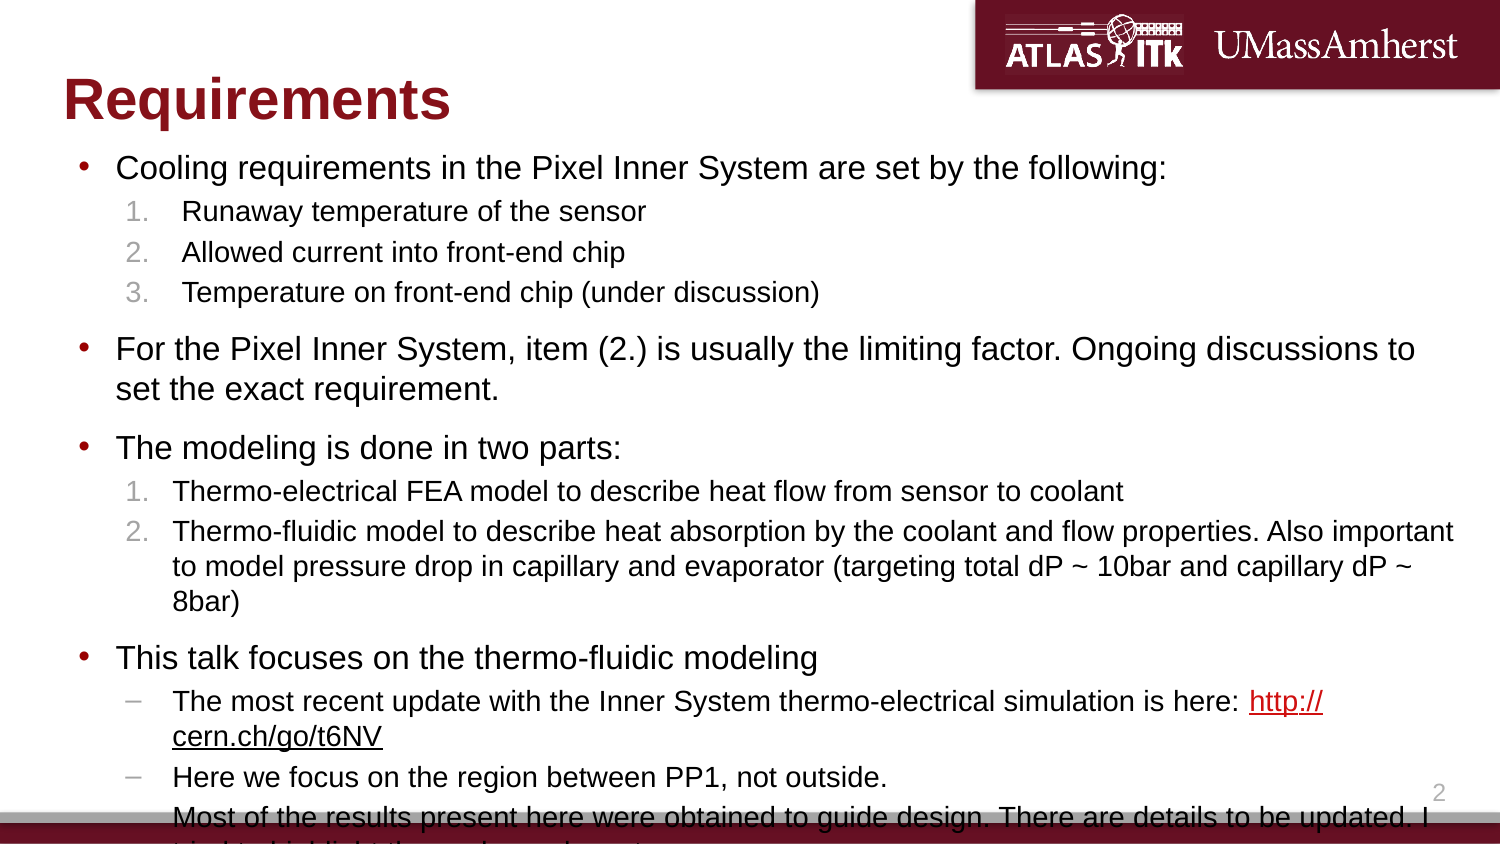

# Requirements
Cooling requirements in the Pixel Inner System are set by the following:
Runaway temperature of the sensor
Allowed current into front-end chip
Temperature on front-end chip (under discussion)
For the Pixel Inner System, item (2.) is usually the limiting factor. Ongoing discussions to set the exact requirement.
The modeling is done in two parts:
Thermo-electrical FEA model to describe heat flow from sensor to coolant
Thermo-fluidic model to describe heat absorption by the coolant and flow properties. Also important to model pressure drop in capillary and evaporator (targeting total dP ~ 10bar and capillary dP ~ 8bar)
This talk focuses on the thermo-fluidic modeling
The most recent update with the Inner System thermo-electrical simulation is here: http://cern.ch/go/t6NV
Here we focus on the region between PP1, not outside.
Most of the results present here were obtained to guide design. There are details to be updated. I tried to highlight them when relevant.
2